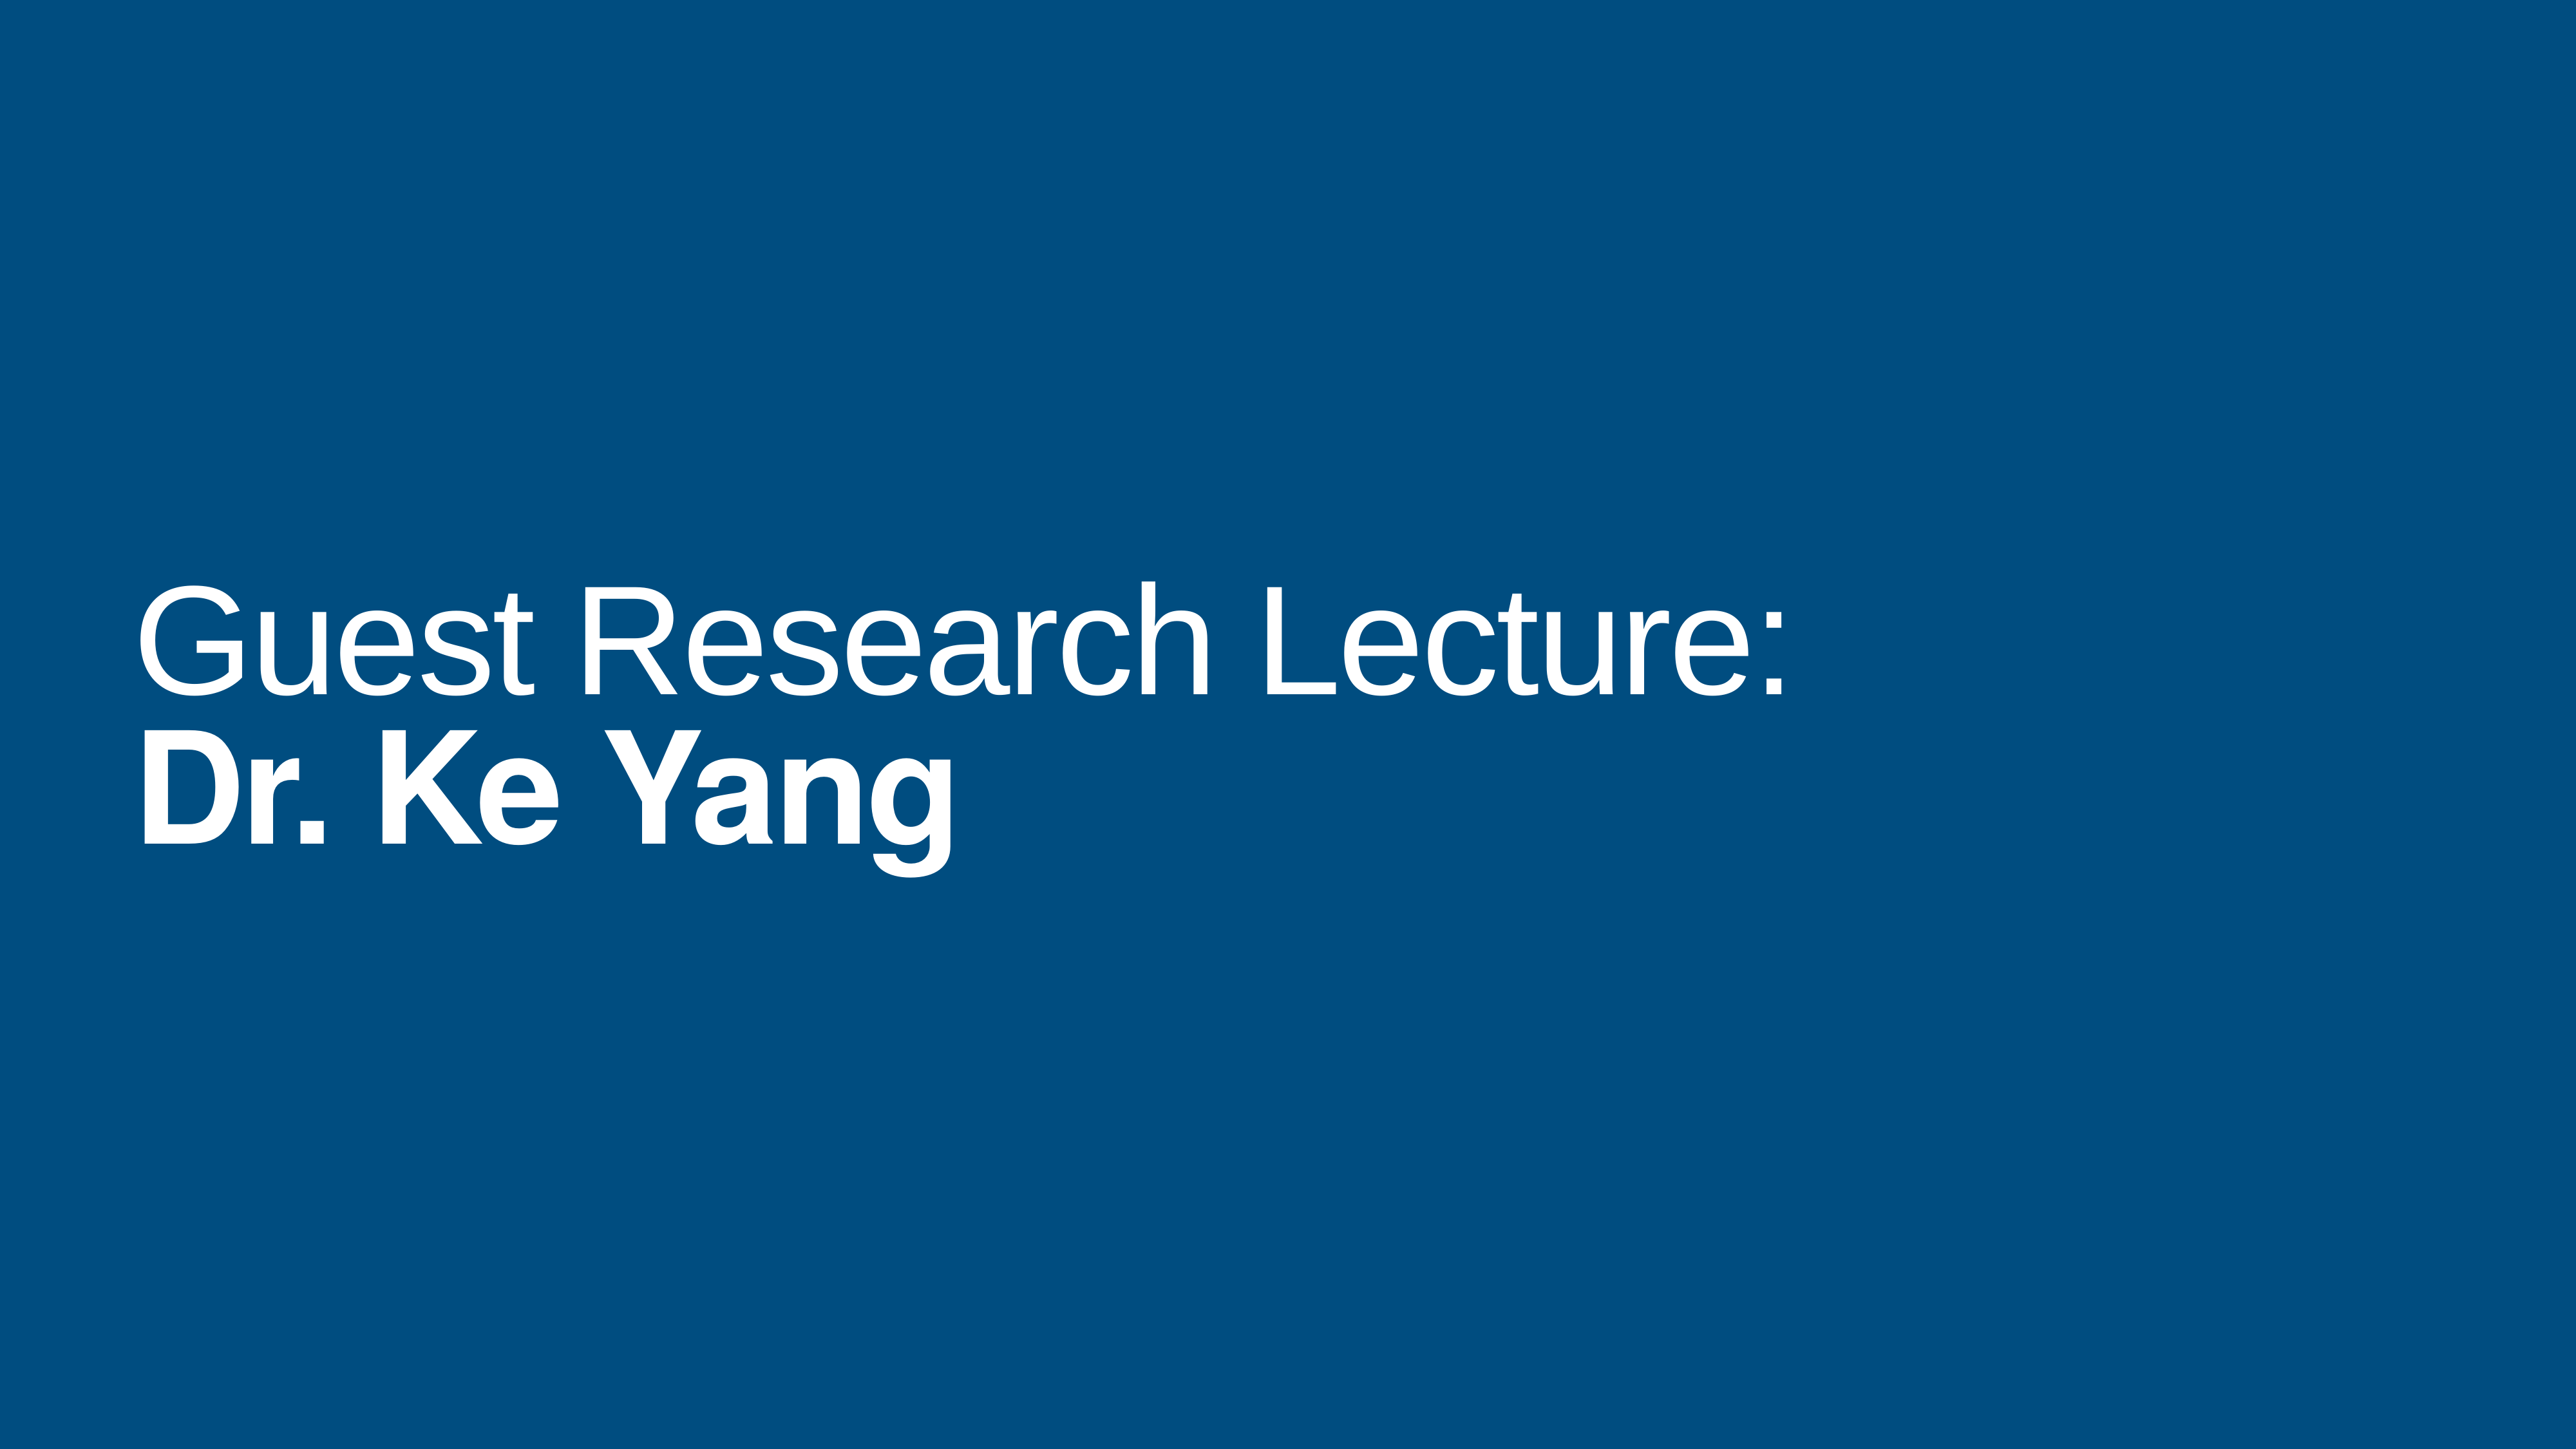

# Guest Research Lecture:
Dr. Ke Yang